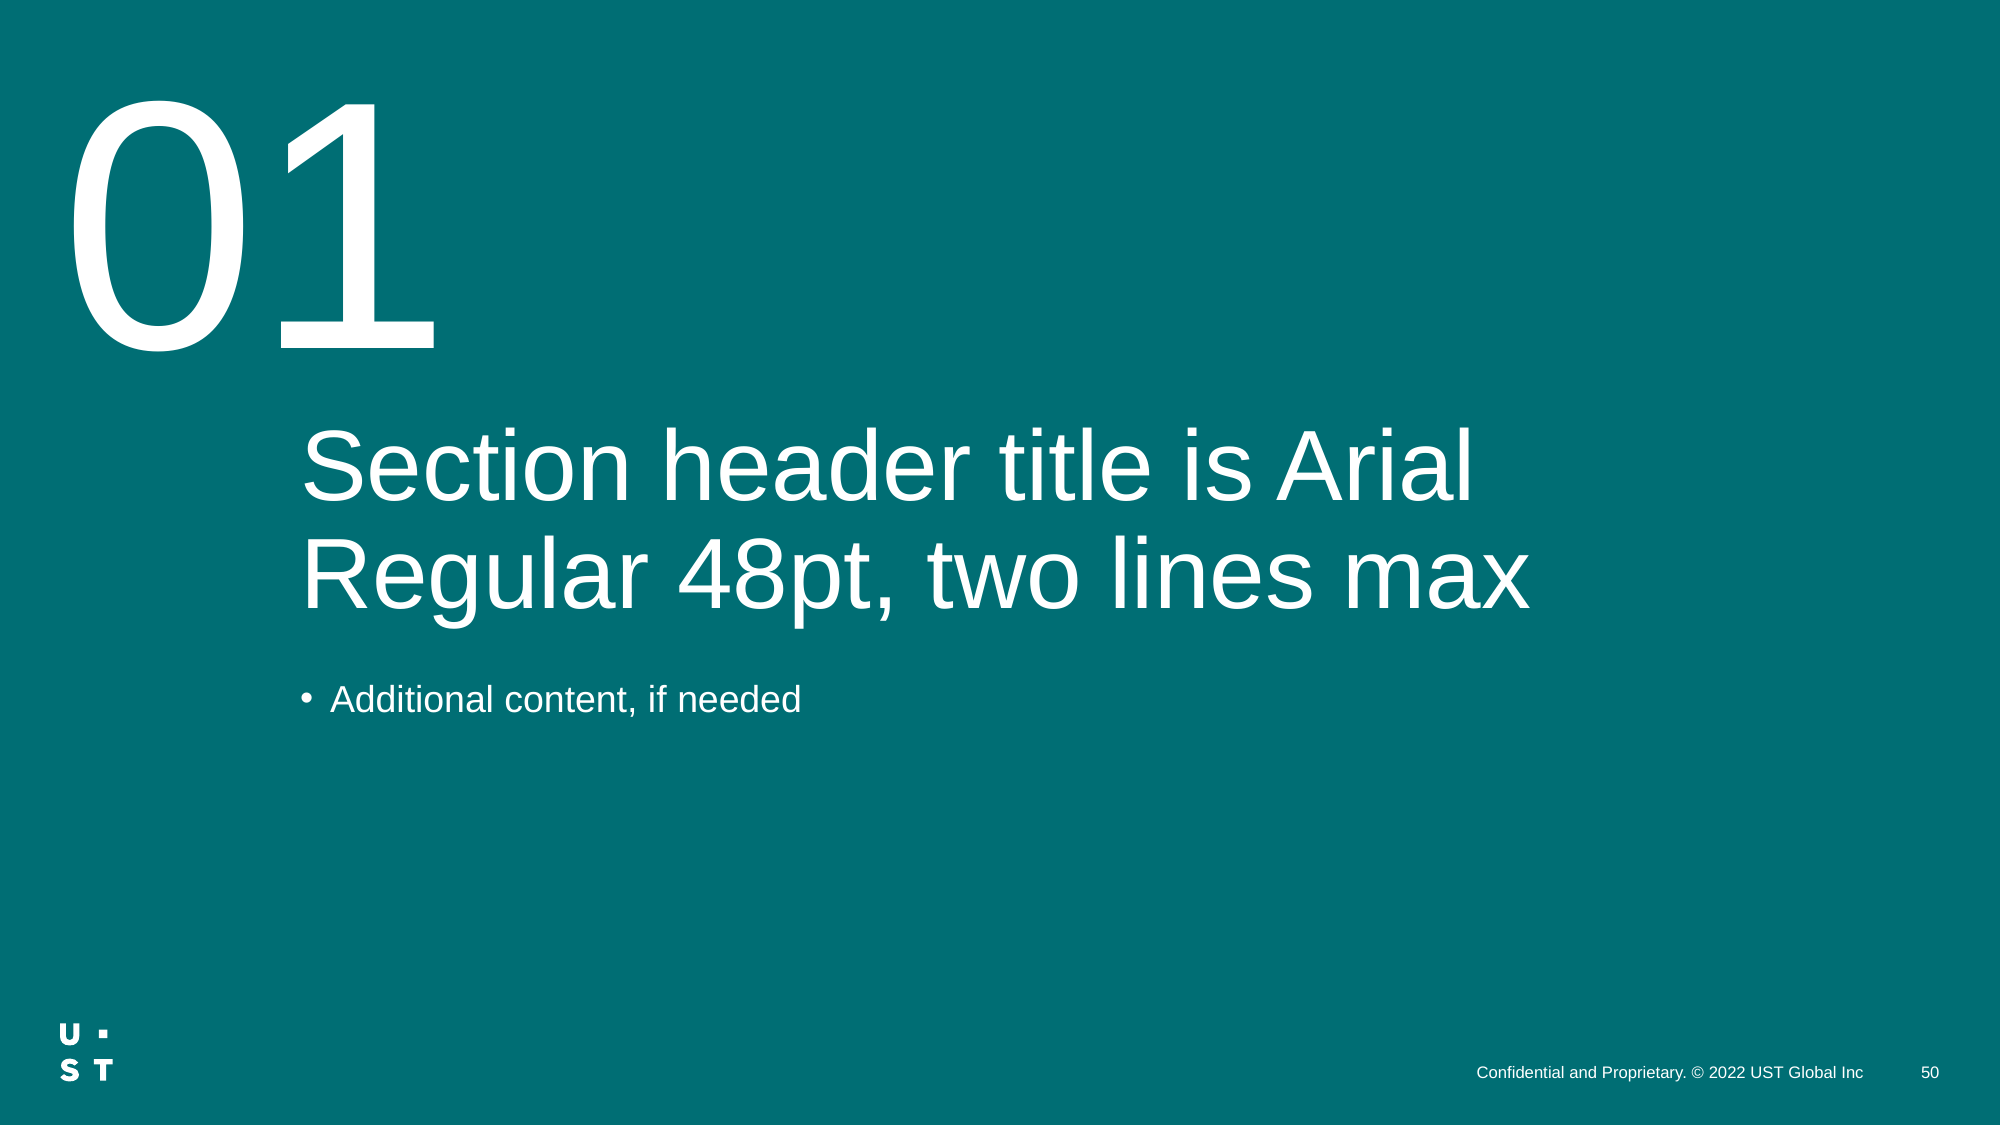

01
# Section header title is Arial Regular 48pt, two lines max
Additional content, if needed